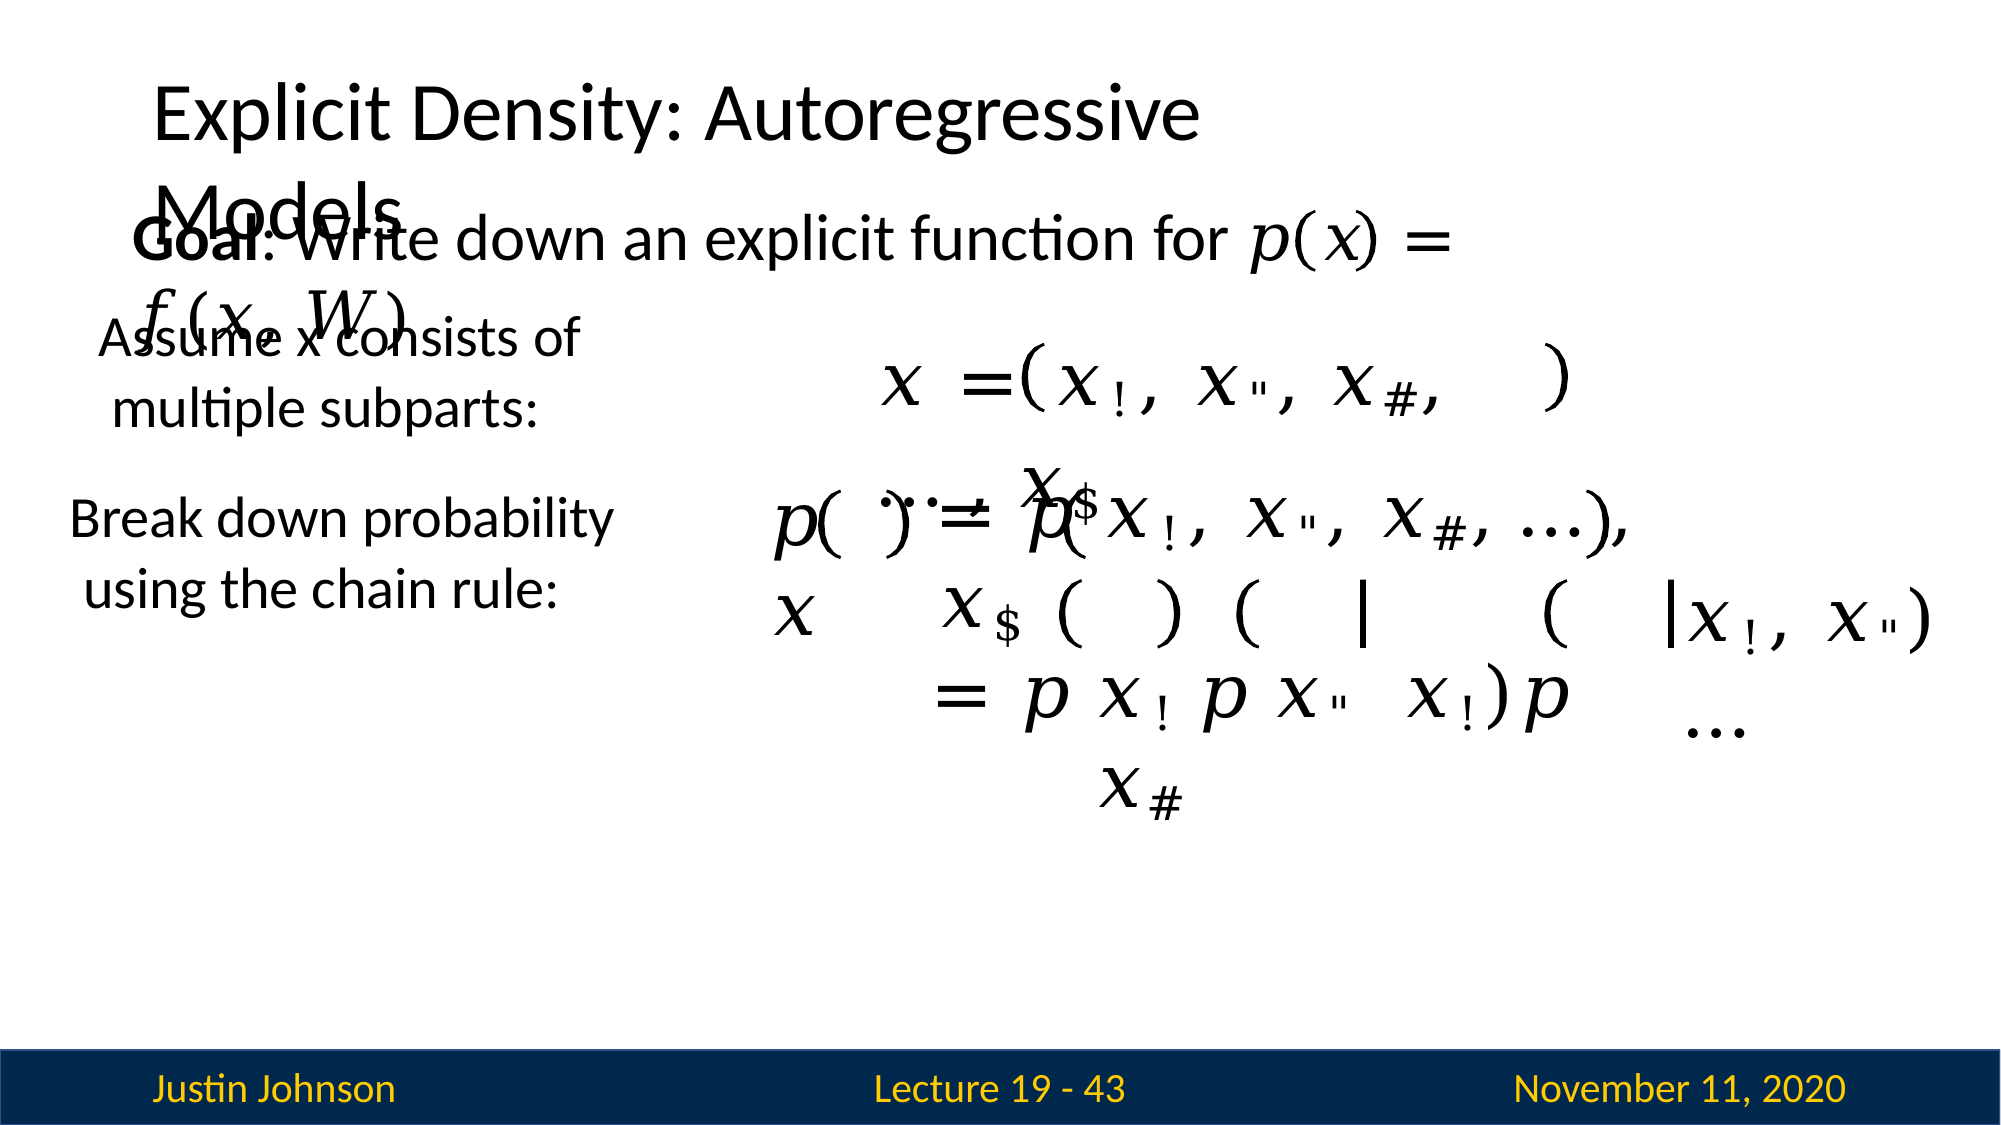

# Explicit Density: Autoregressive Models
Goal: Write down an explicit function for 𝑝	𝑥	= 𝑓(𝑥, 𝑊)

Assume x consists of  multiple subparts:
Break down probability  using the chain rule:
𝑥 =	𝑥!, 𝑥", 𝑥#, … , 𝑥$

𝑝	𝑥
= 𝑝	𝑥!, 𝑥", 𝑥#, … , 𝑥$
= 𝑝	𝑥!	𝑝	𝑥"	𝑥!)𝑝	𝑥#

𝑥!, 𝑥") …

Justin Johnson
November 11, 2020
Lecture 19 - 43